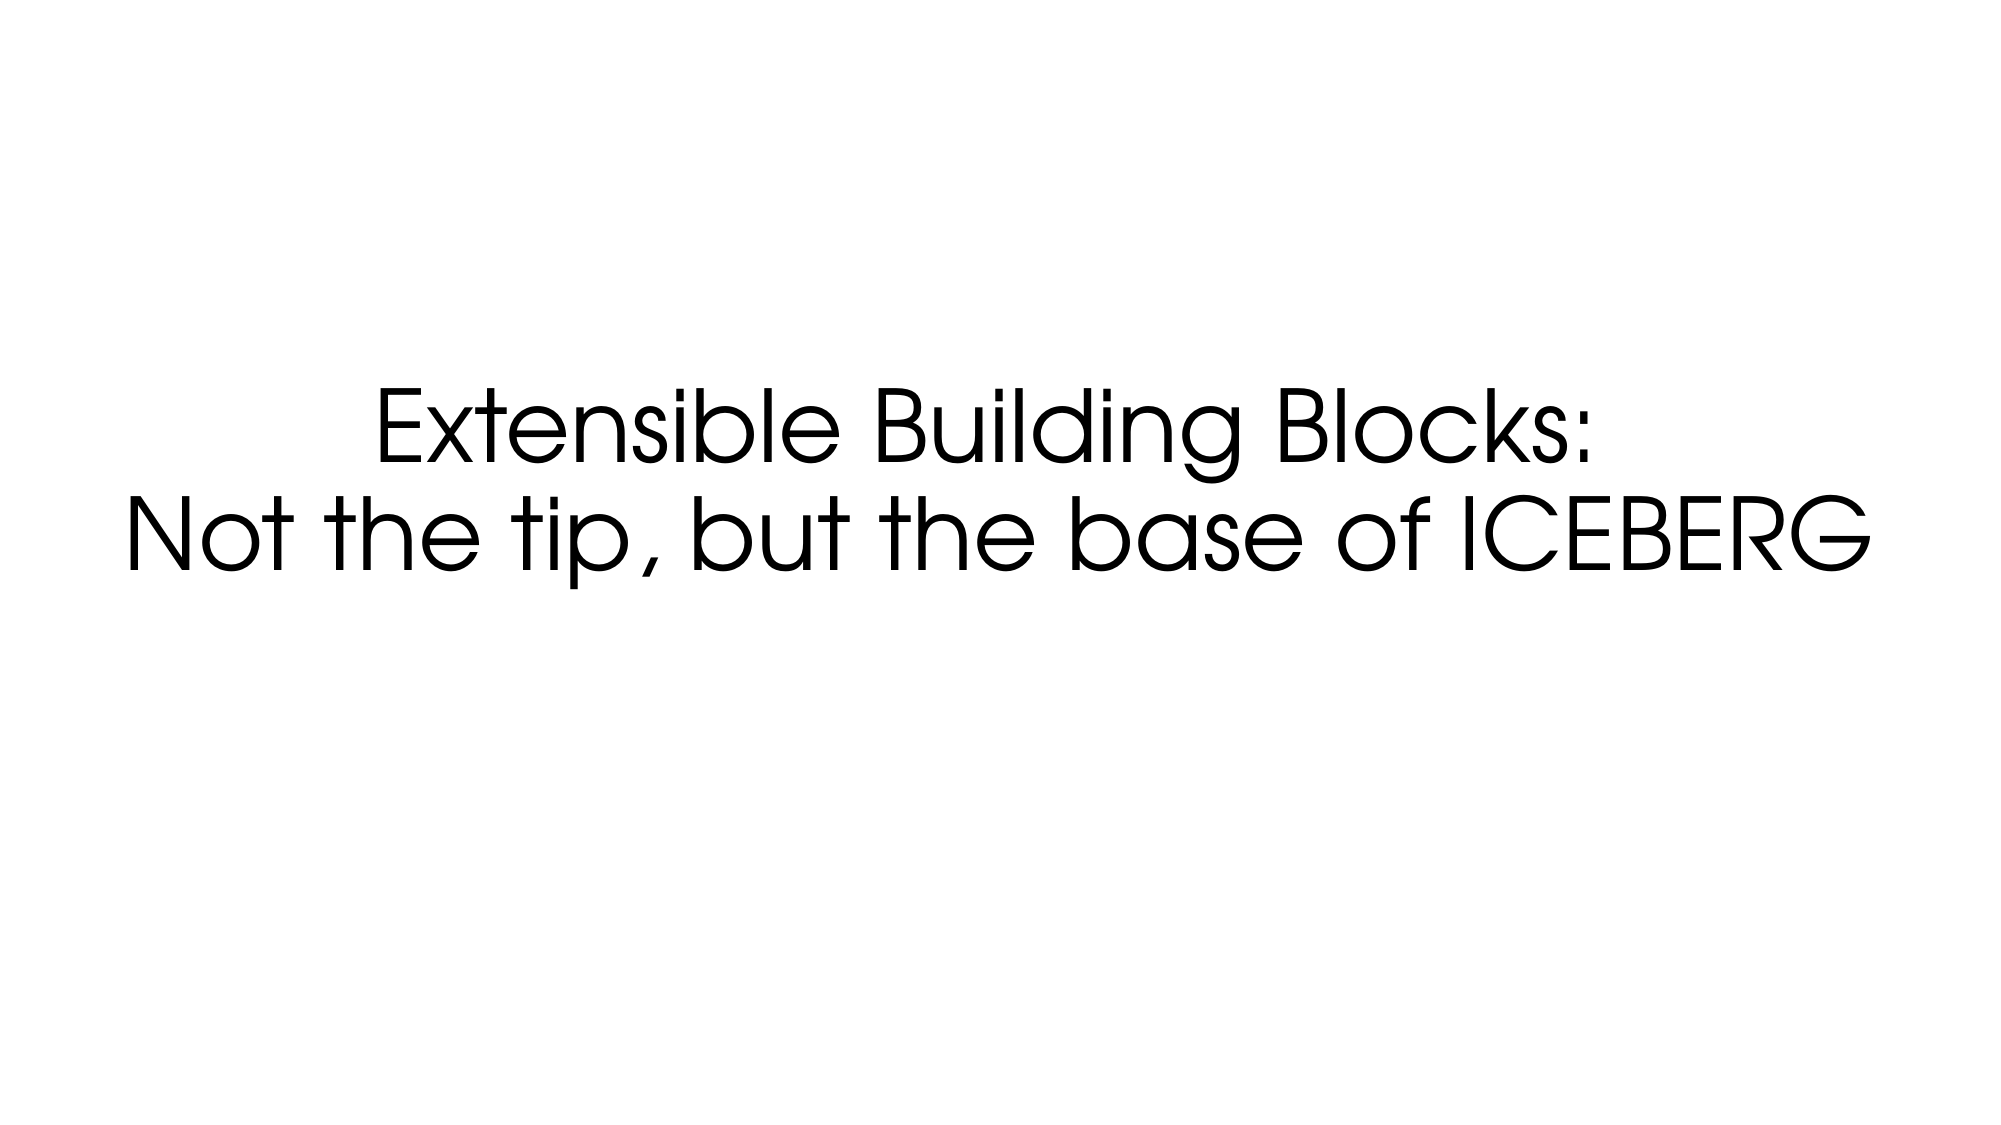

# Extensible Building Blocks:
Not the tip, but the base of ICEBERG